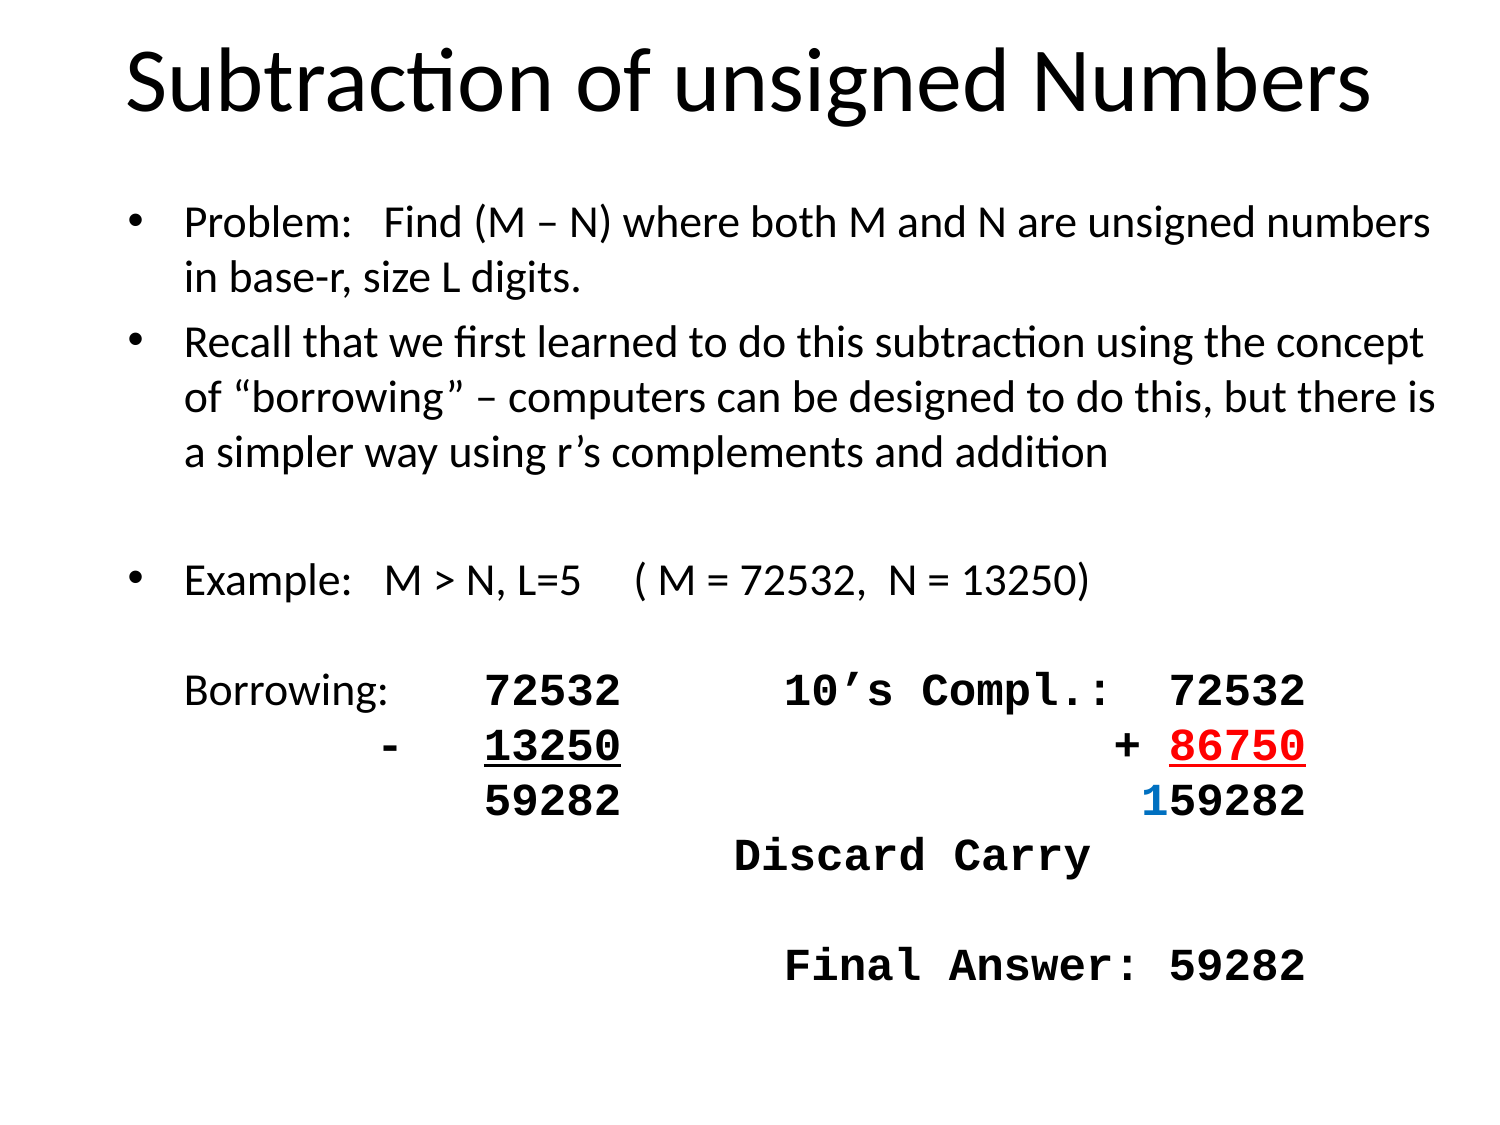

# Subtraction of unsigned Numbers
Problem:   Find (M – N) where both M and N are unsigned numbers in base-r, size L digits.
Recall that we first learned to do this subtraction using the concept of “borrowing” – computers can be designed to do this, but there is a simpler way using r’s complements and addition

Example:   M > N, L=5     ( M = 72532,  N = 13250)
Borrowing: 	72532		10’s Compl.:  72532
       -	13250 	            + 86750
        	59282 	             159282
                    Discard Carry
				Final Answer: 59282